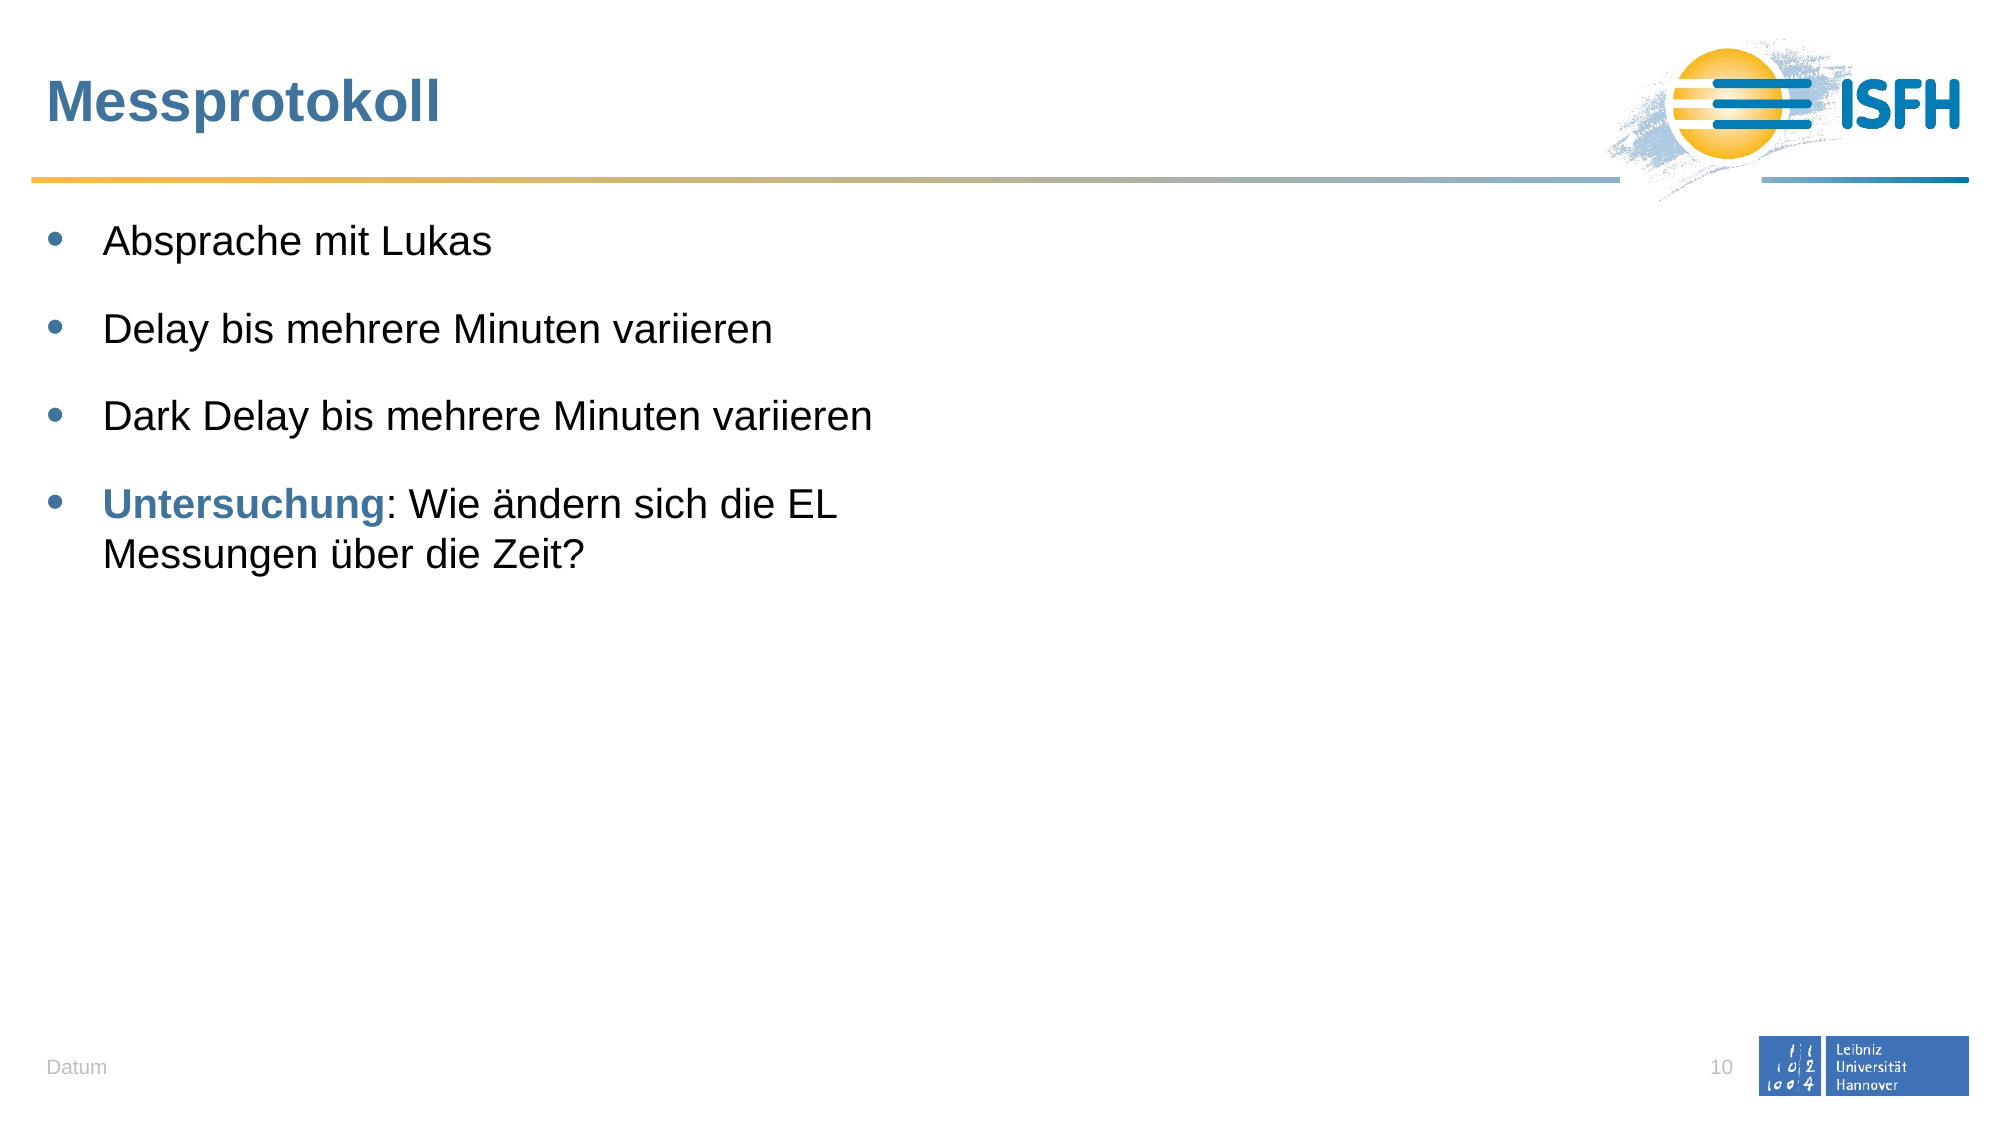

# Messprotokoll
Absprache mit Lukas
Delay bis mehrere Minuten variieren
Dark Delay bis mehrere Minuten variieren
Untersuchung: Wie ändern sich die EL Messungen über die Zeit?

Datum

10